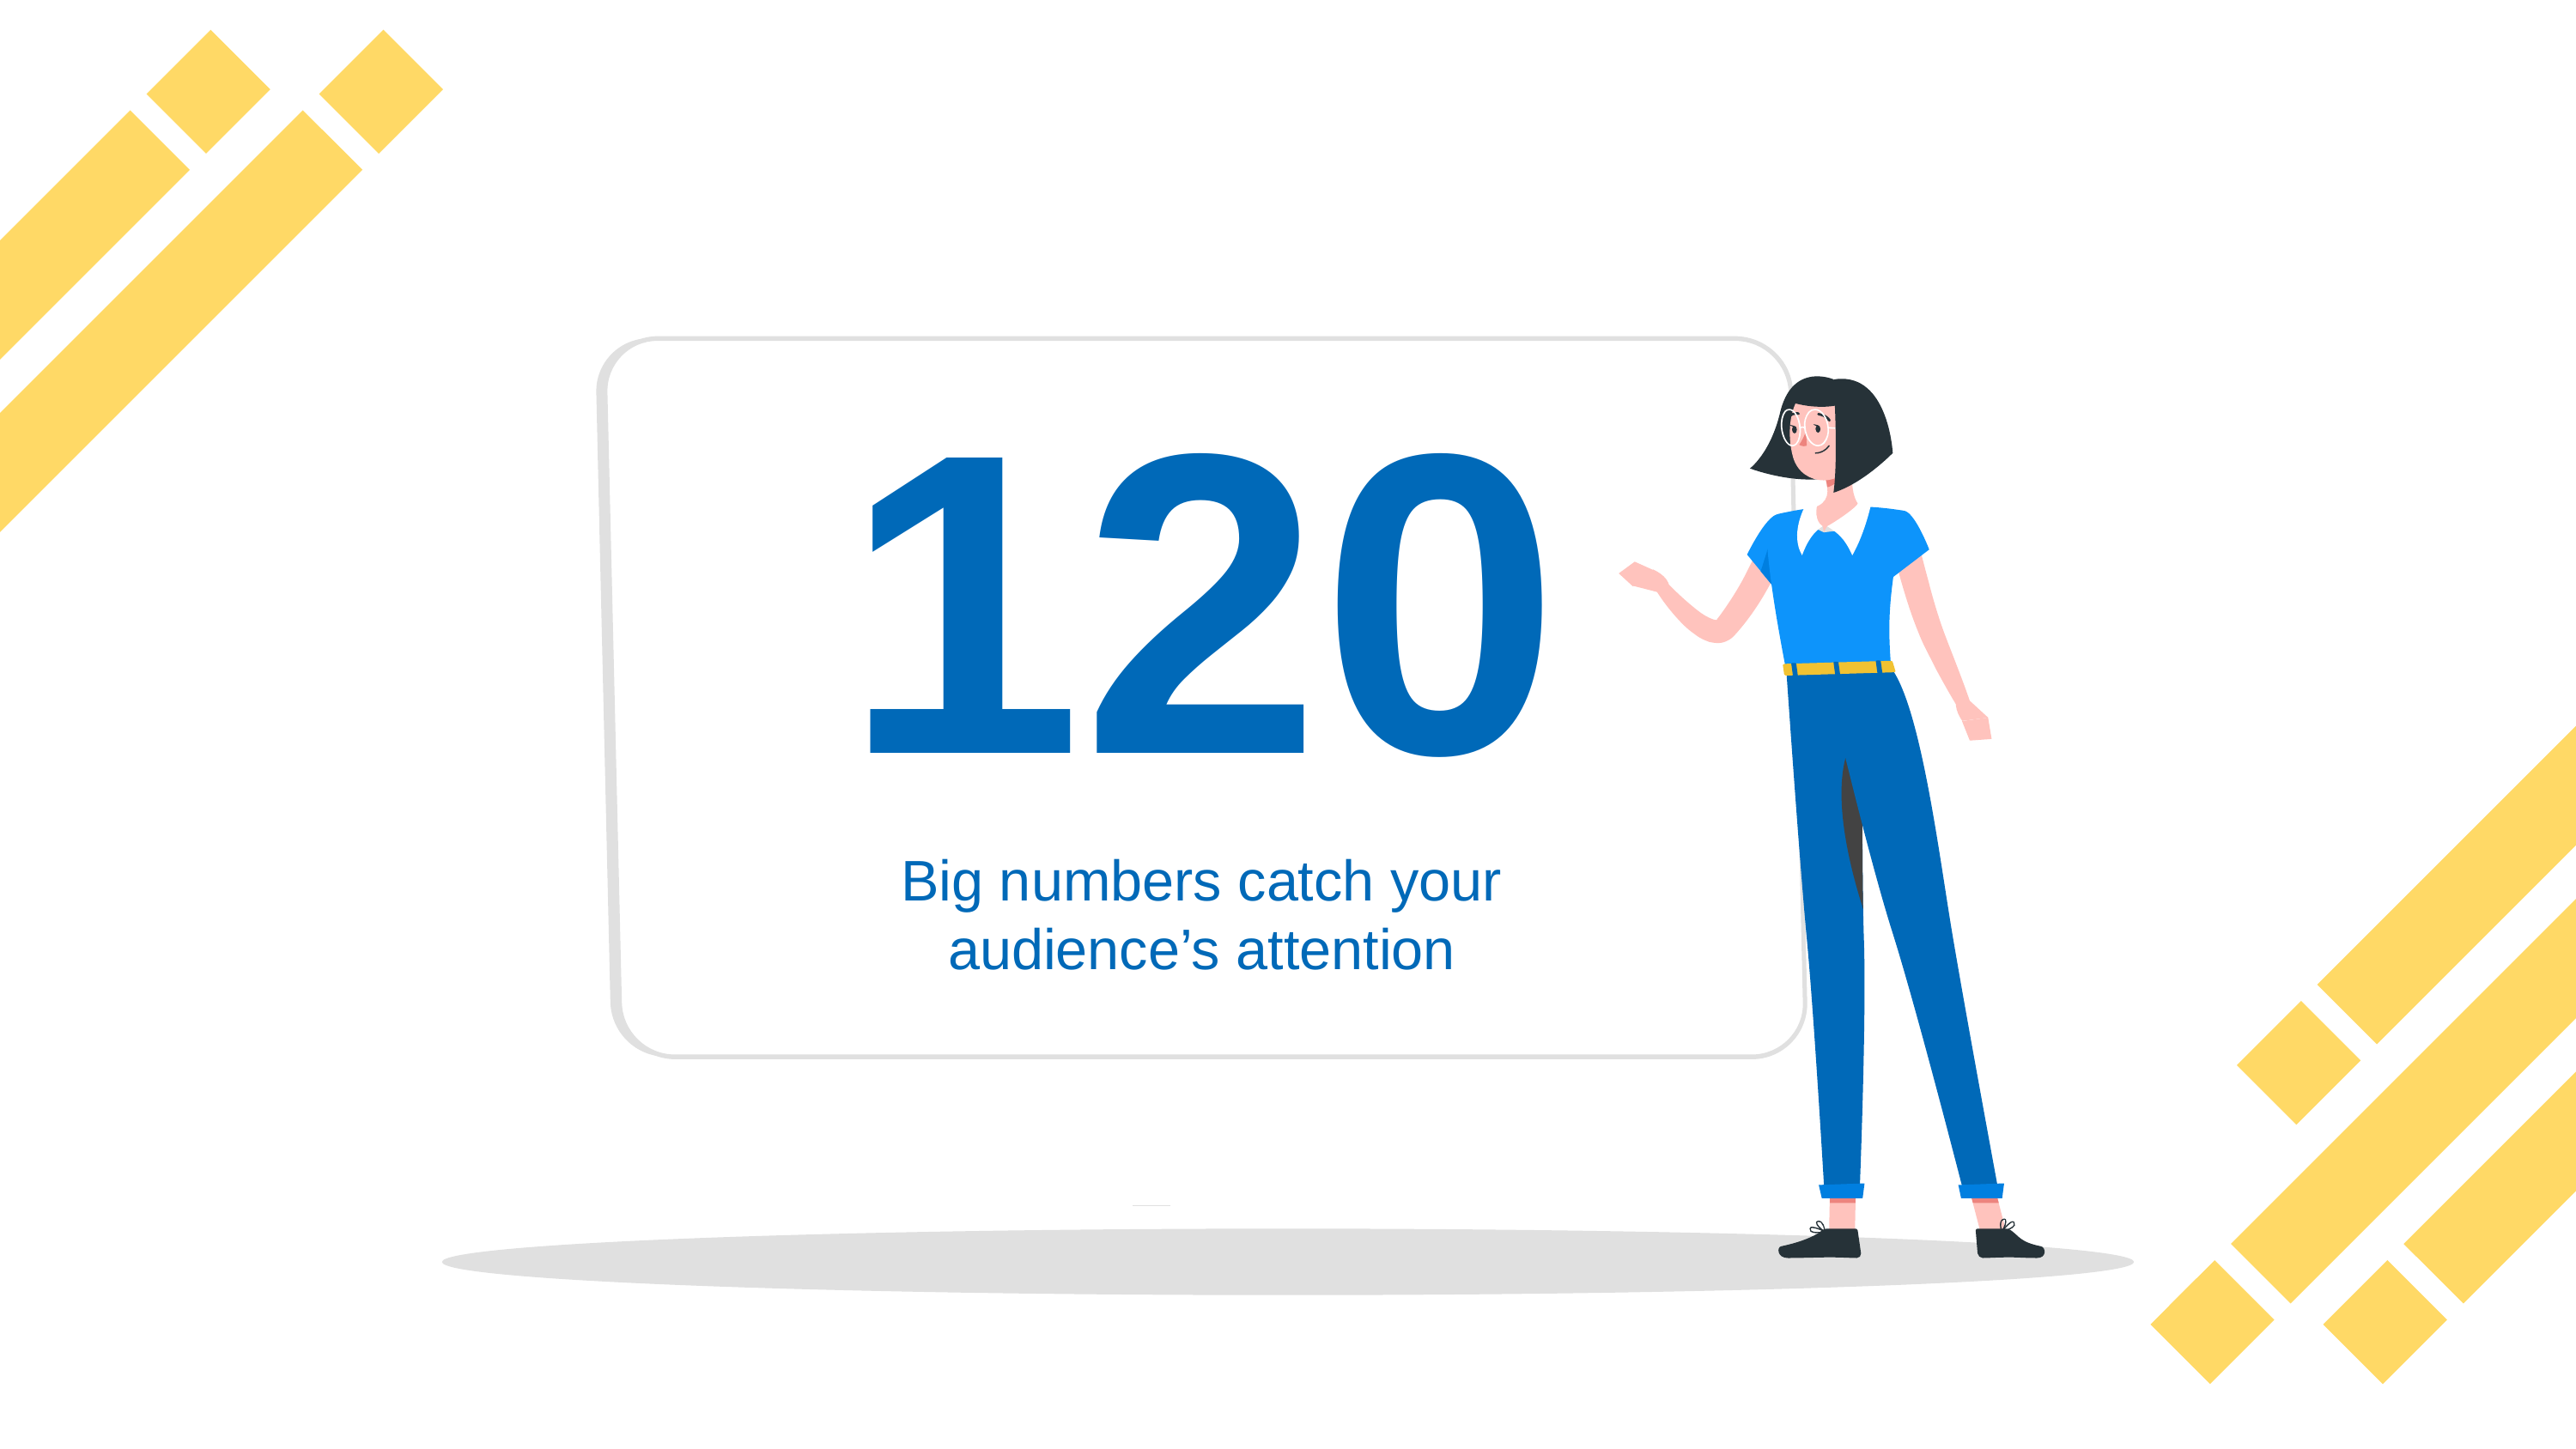

# 120

Big numbers catch your audience’s attention